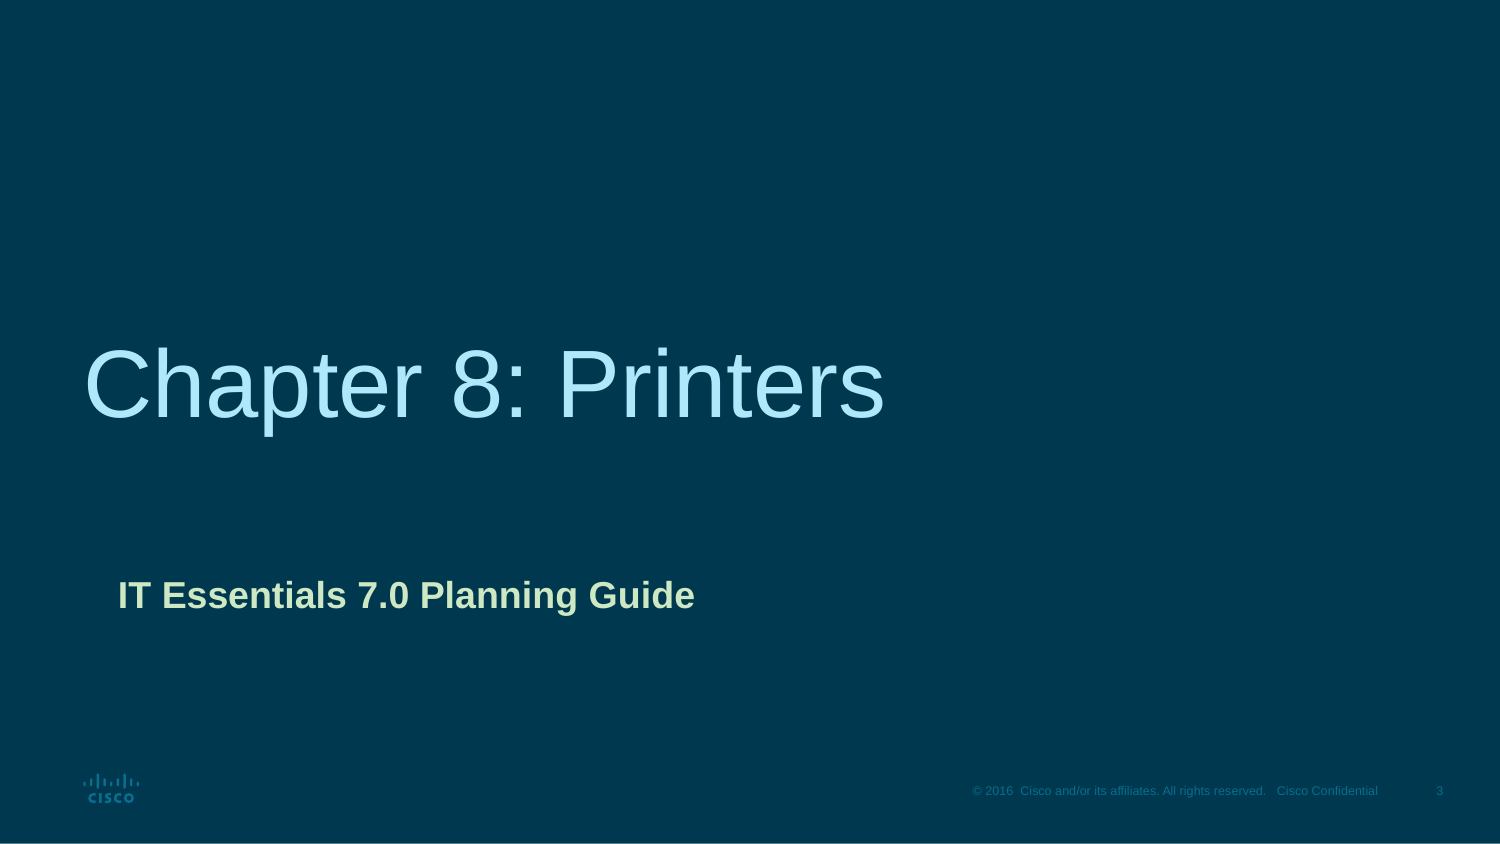

# Chapter 8: Printers
IT Essentials 7.0 Planning Guide